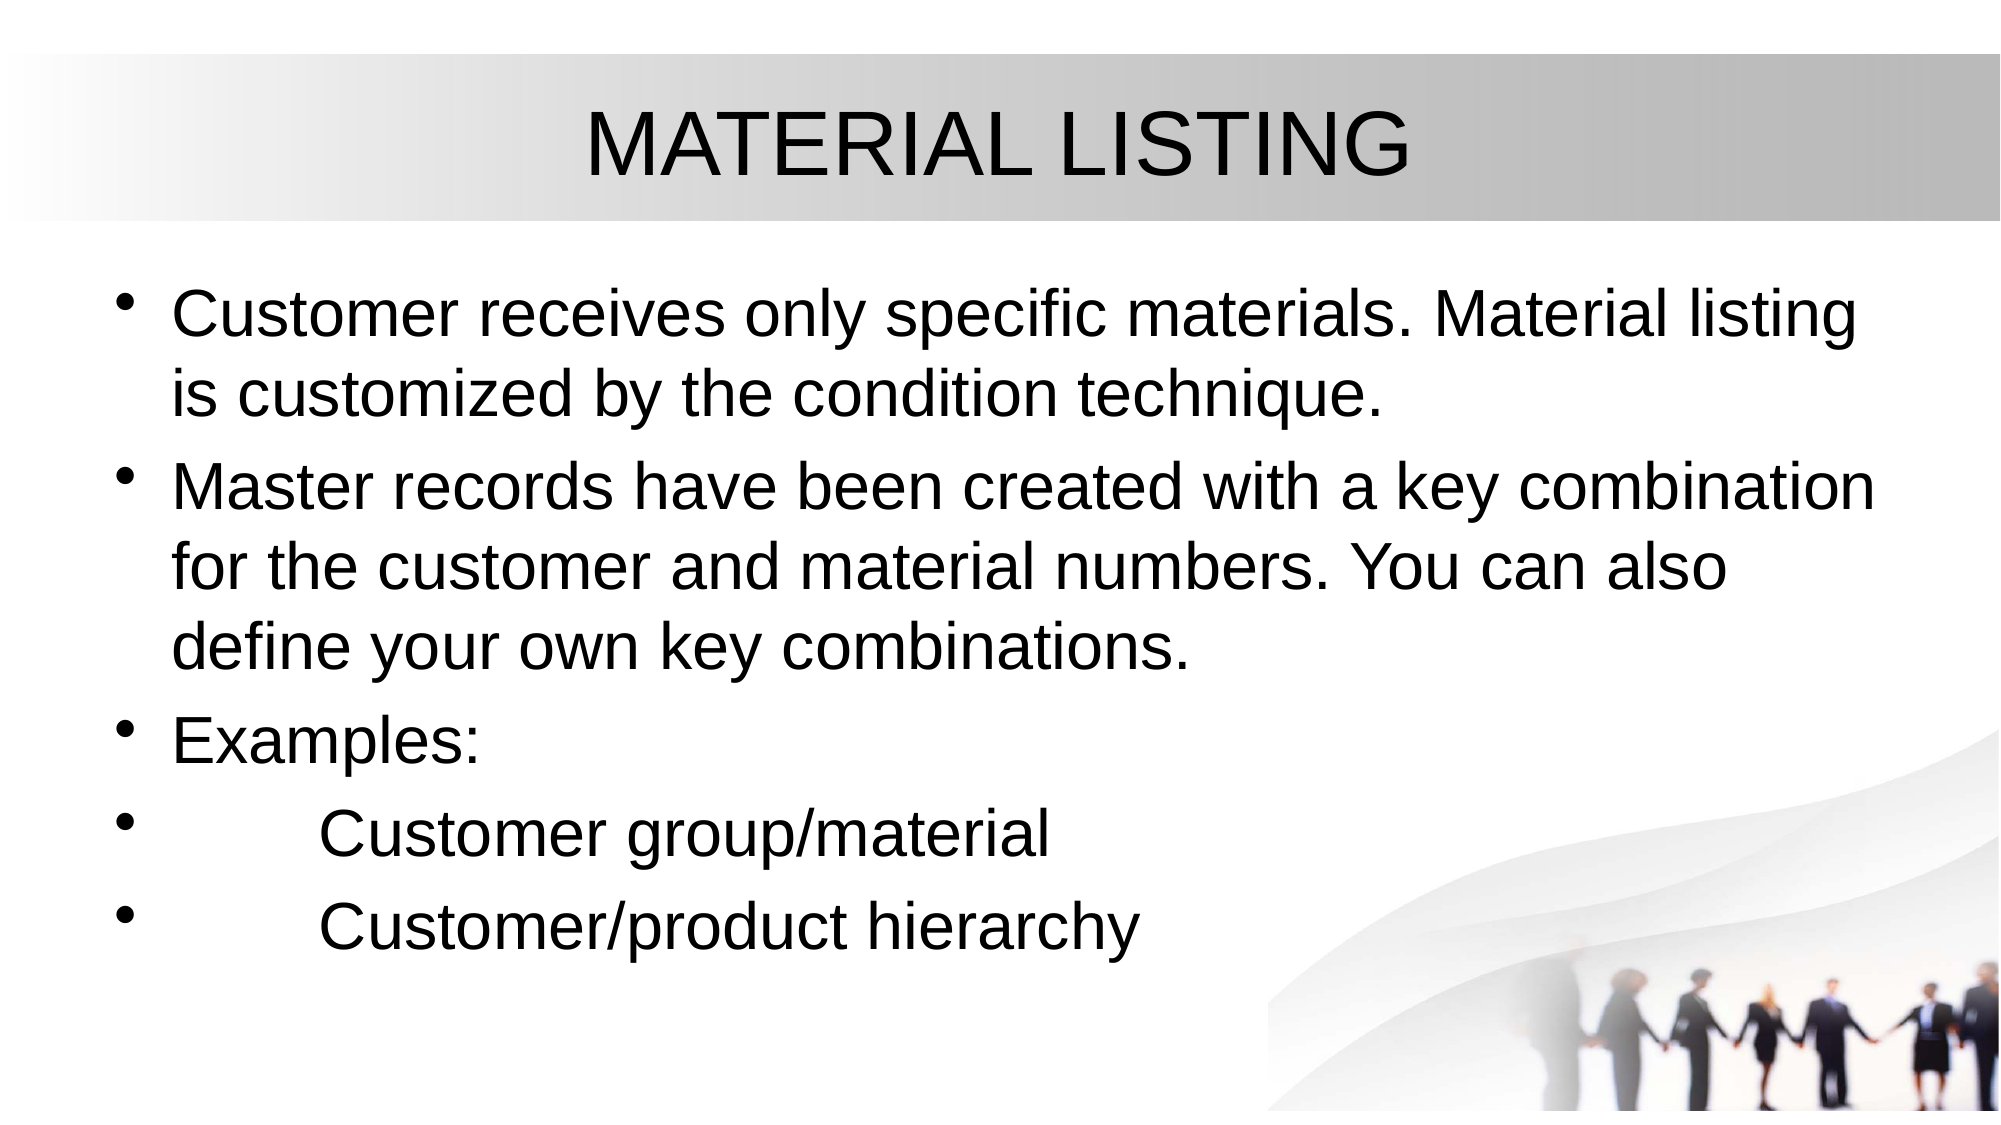

# MATERIAL LISTING
Customer receives only specific materials. Material listing is customized by the condition technique.
Master records have been created with a key combination for the customer and material numbers. You can also define your own key combinations.
Examples:
        Customer group/material
        Customer/product hierarchy